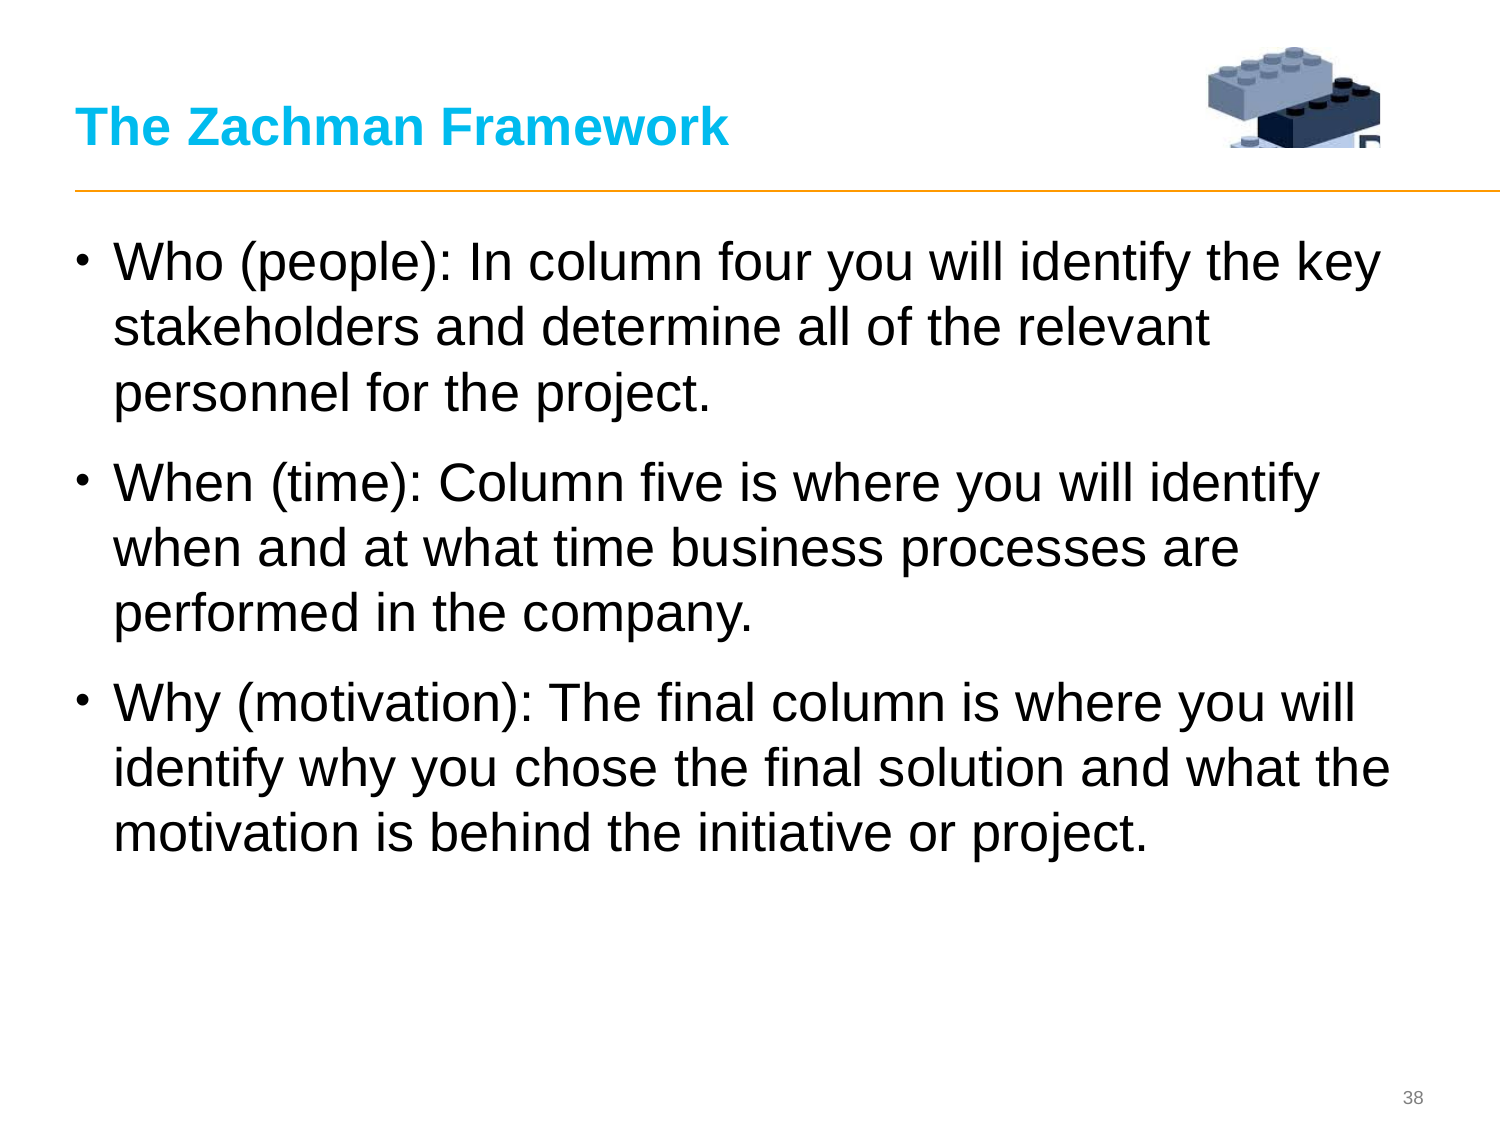

# The Zachman Framework
Who (people): In column four you will identify the key stakeholders and determine all of the relevant personnel for the project.
When (time): Column five is where you will identify when and at what time business processes are performed in the company.
Why (motivation): The final column is where you will identify why you chose the final solution and what the motivation is behind the initiative or project.